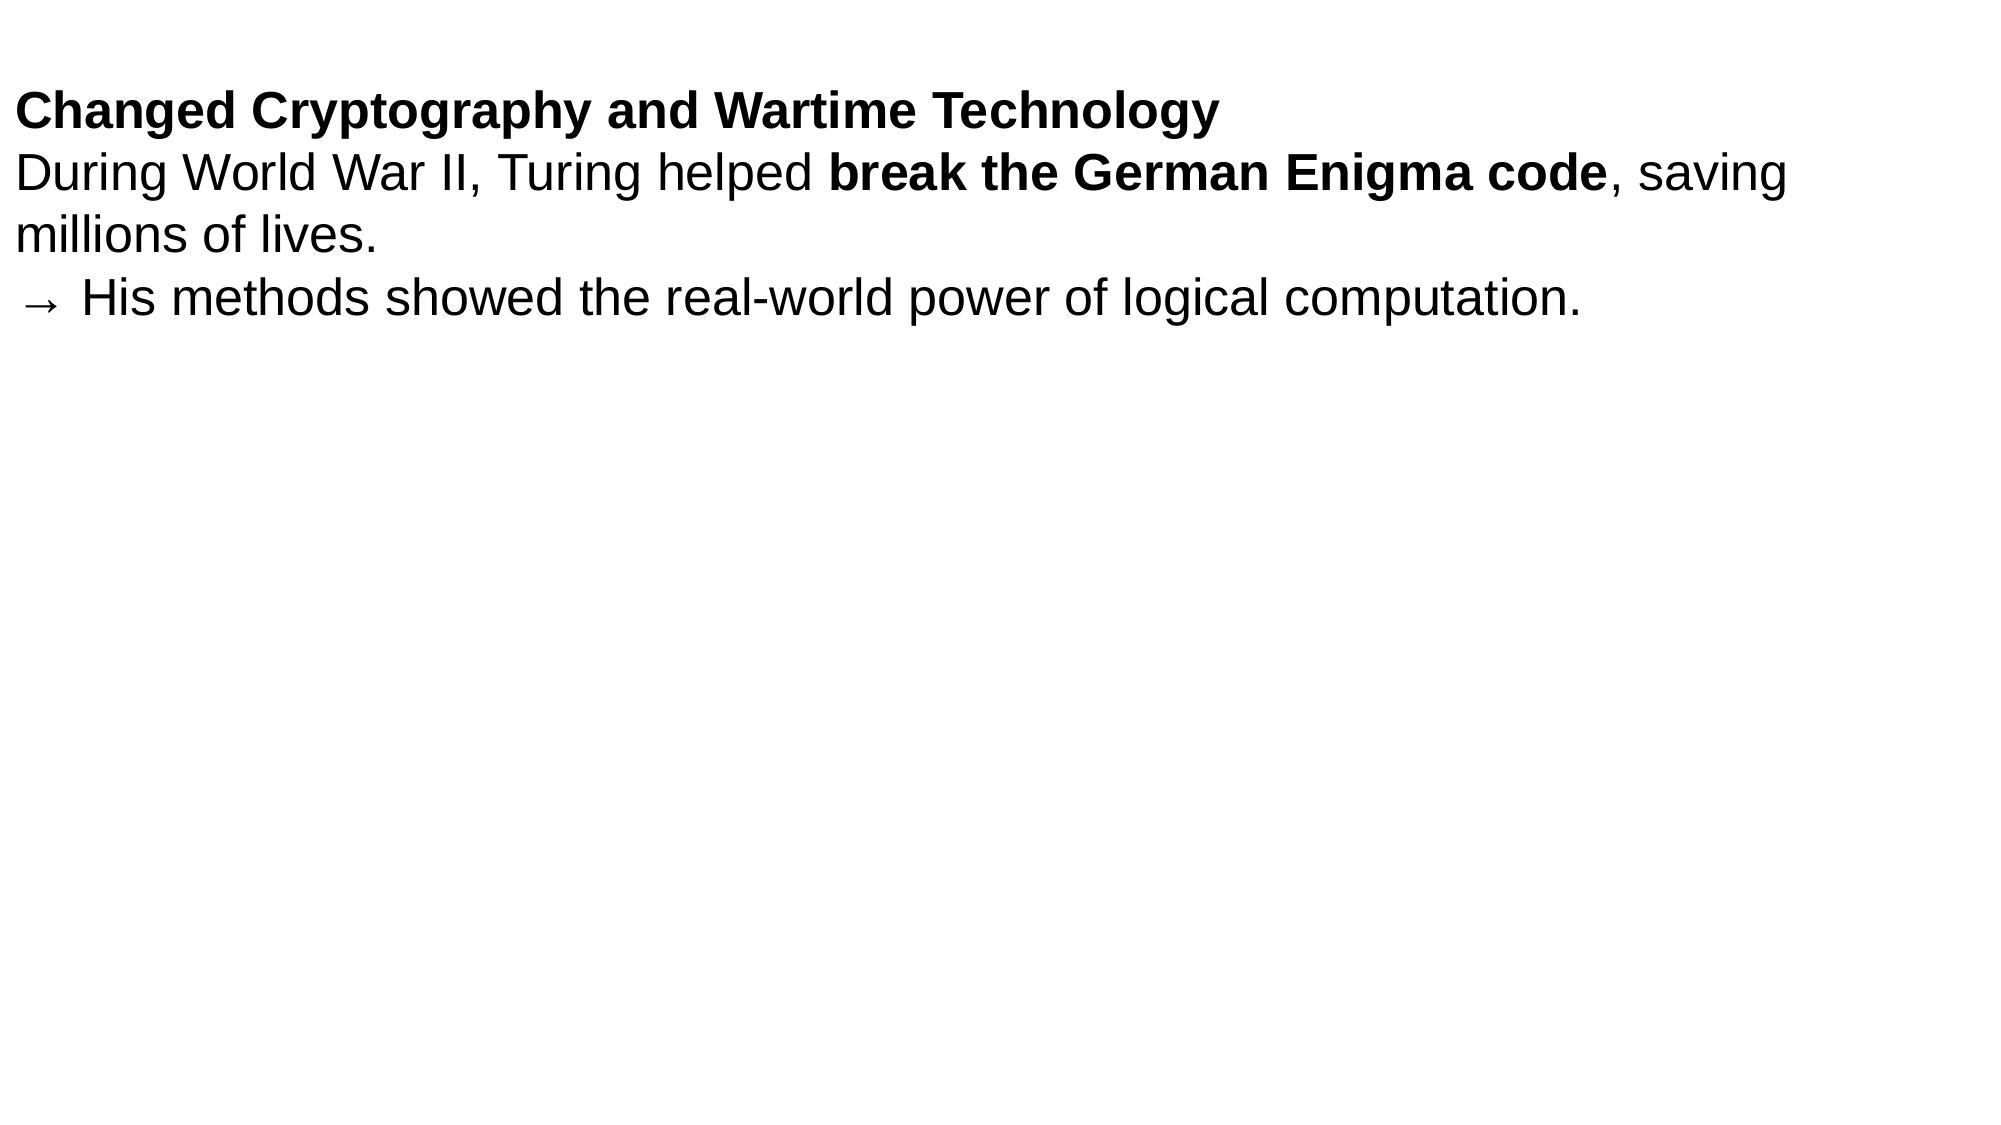

Changed Cryptography and Wartime Technology
During World War II, Turing helped break the German Enigma code, saving millions of lives.
→ His methods showed the real-world power of logical computation.